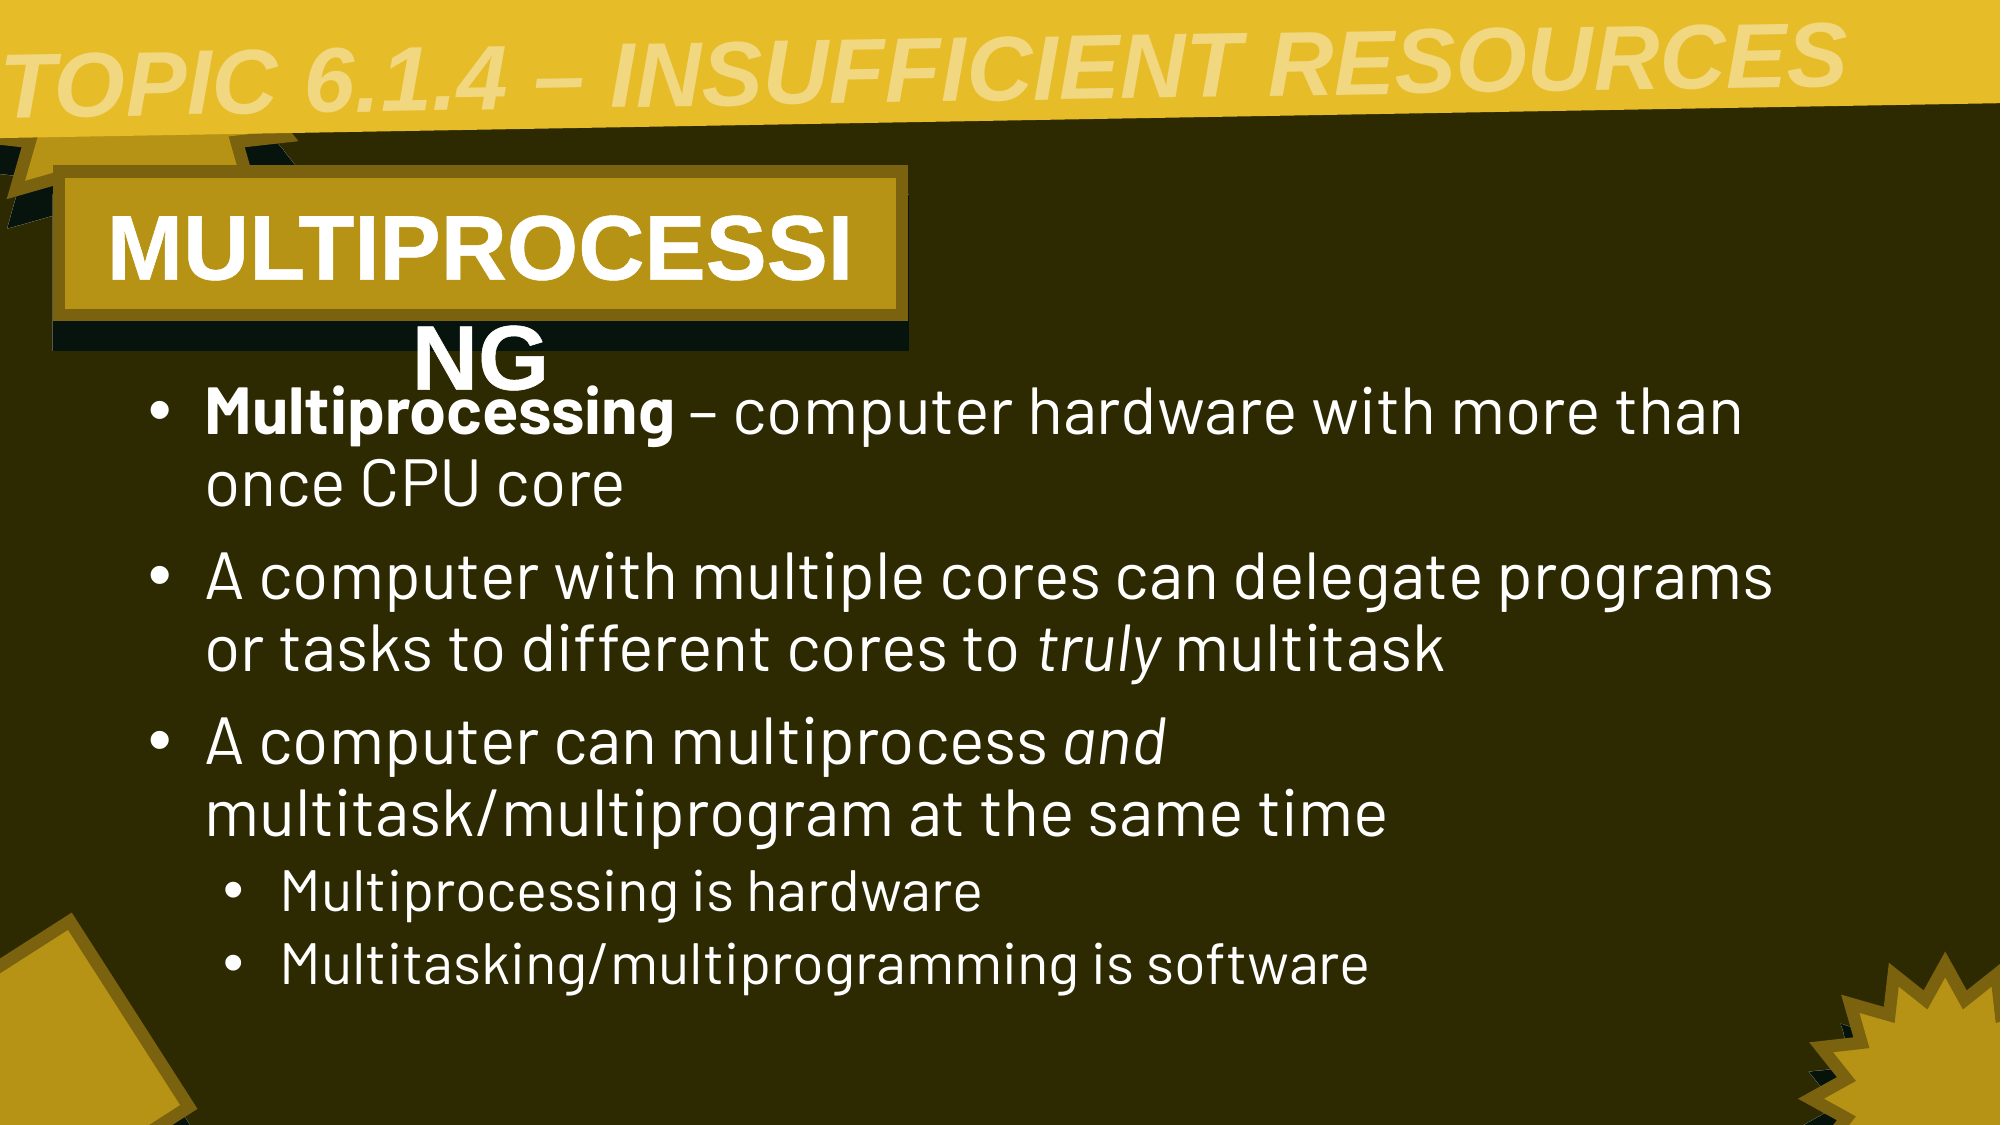

TOPIC 6.1.4 – INSUFFICIENT RESOURCES

MULTIPROCESSING
Multiprocessing – computer hardware with more than once CPU core
A computer with multiple cores can delegate programs or tasks to different cores to truly multitask
A computer can multiprocess and multitask/multiprogram at the same time
Multiprocessing is hardware
Multitasking/multiprogramming is software